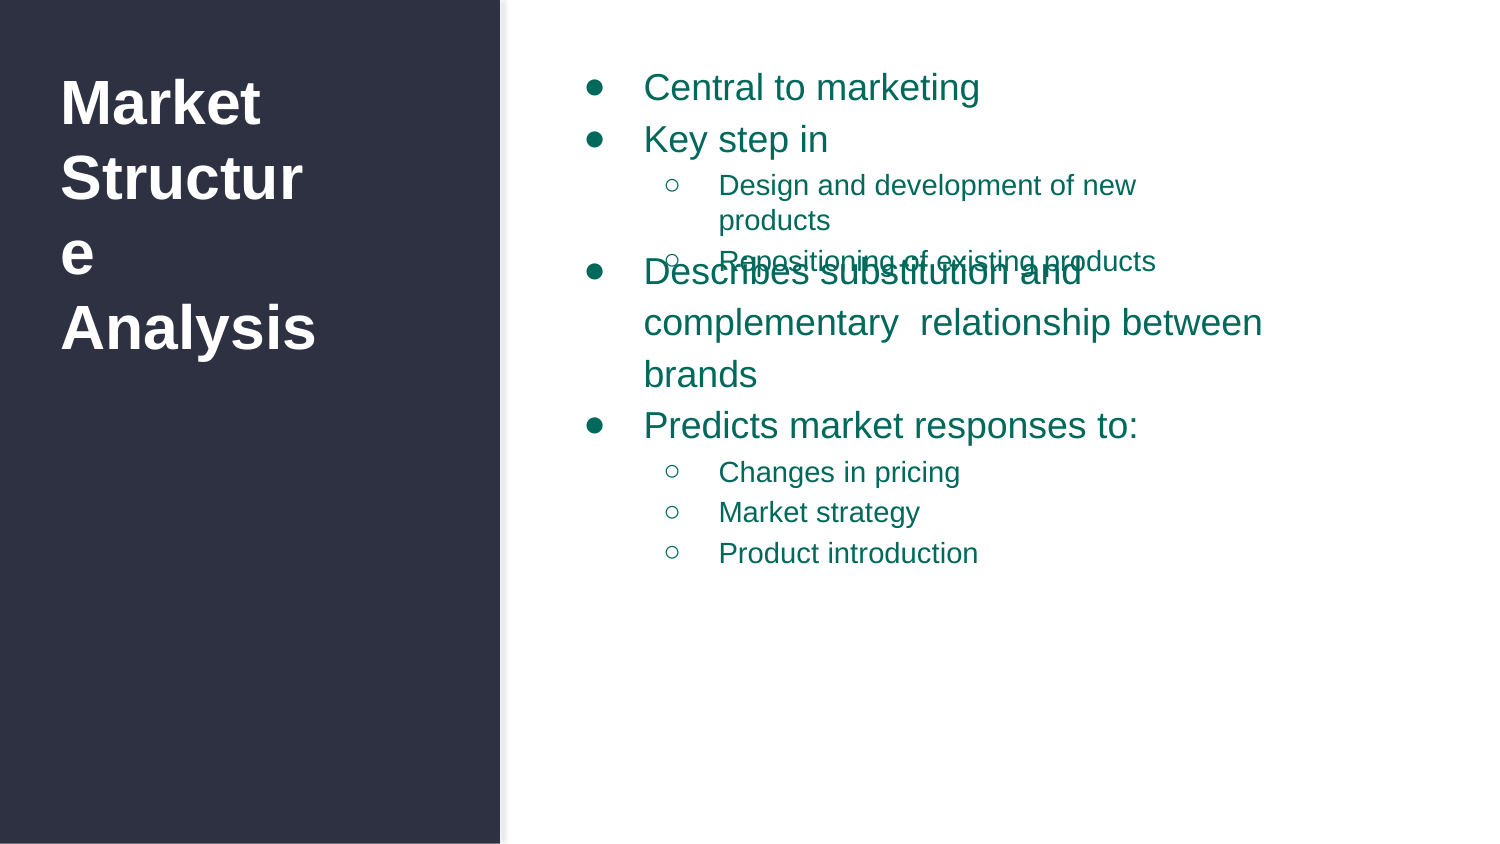

Central to marketing
Key step in
# Market  Structure  Analysis
Design and development of new products
Repositioning of existing products
Describes substitution and complementary  relationship between brands
Predicts market responses to:
Changes in pricing
Market strategy
Product introduction